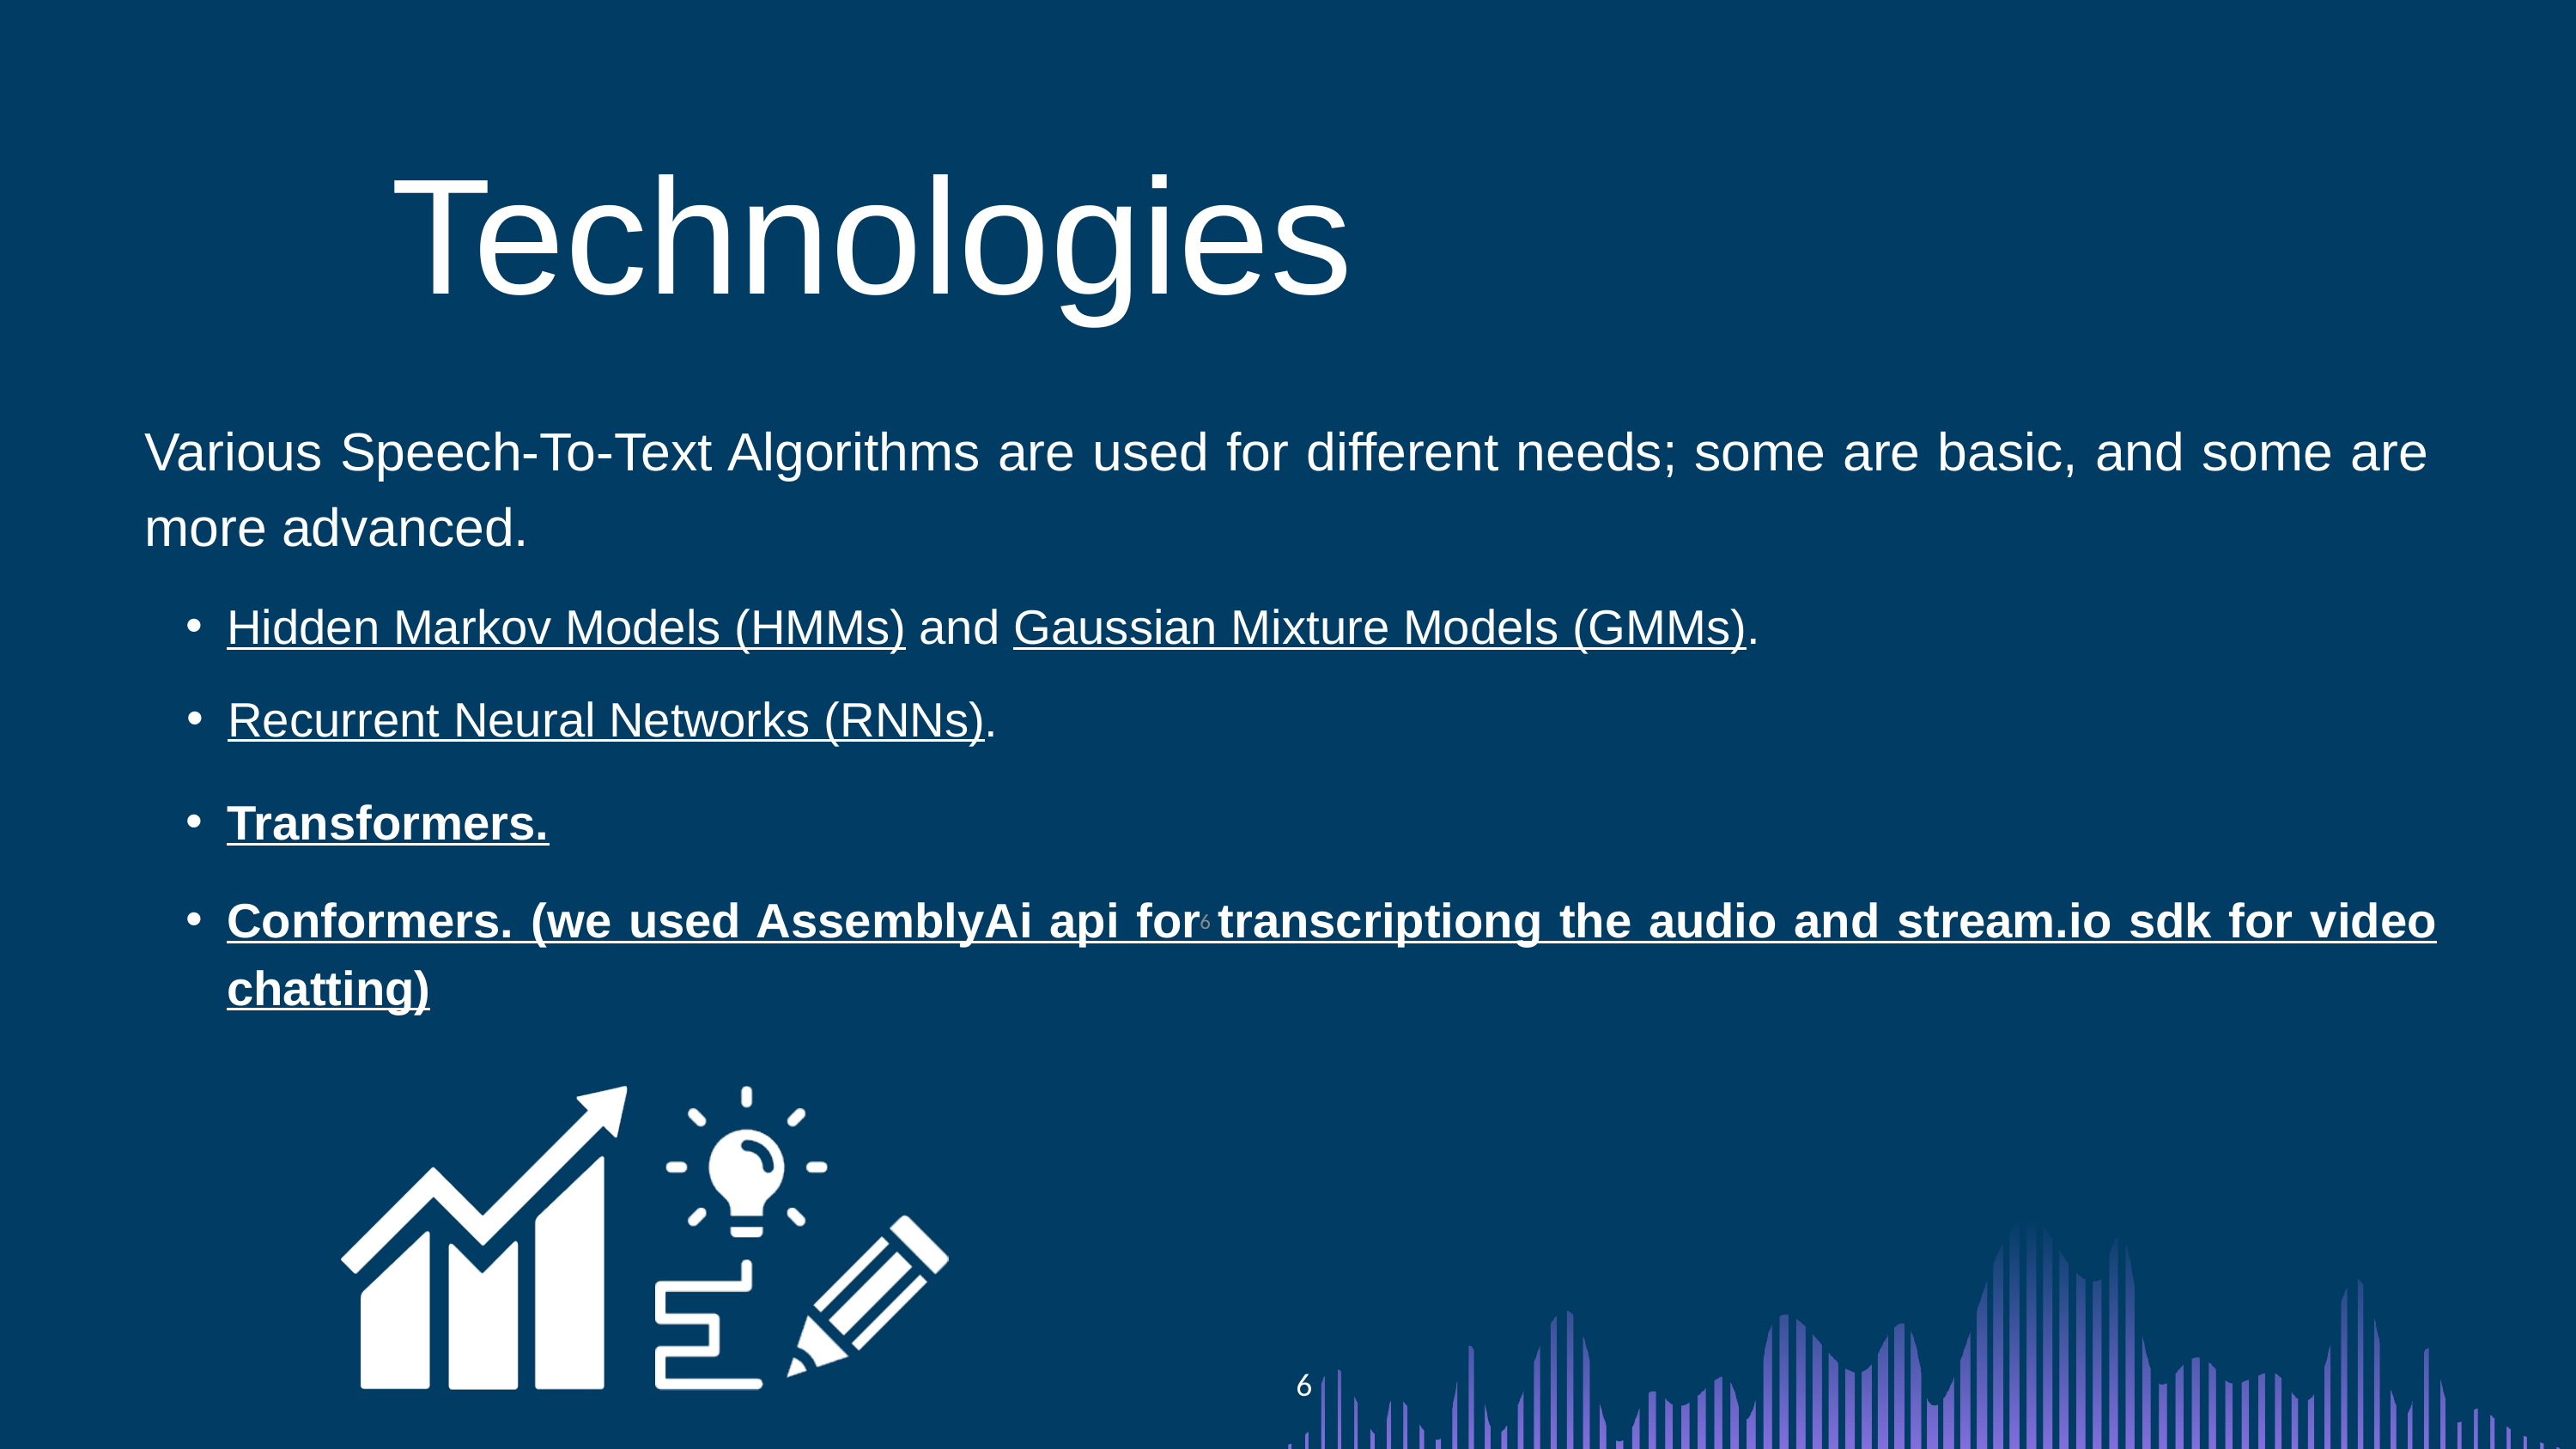

Technologies
Various Speech-To-Text Algorithms are used for different needs; some are basic, and some are more advanced.
Hidden Markov Models (HMMs) and Gaussian Mixture Models (GMMs).
Recurrent Neural Networks (RNNs).
Transformers.
Conformers. (we used AssemblyAi api for transcriptiong the audio and stream.io sdk for video chatting)
6

6